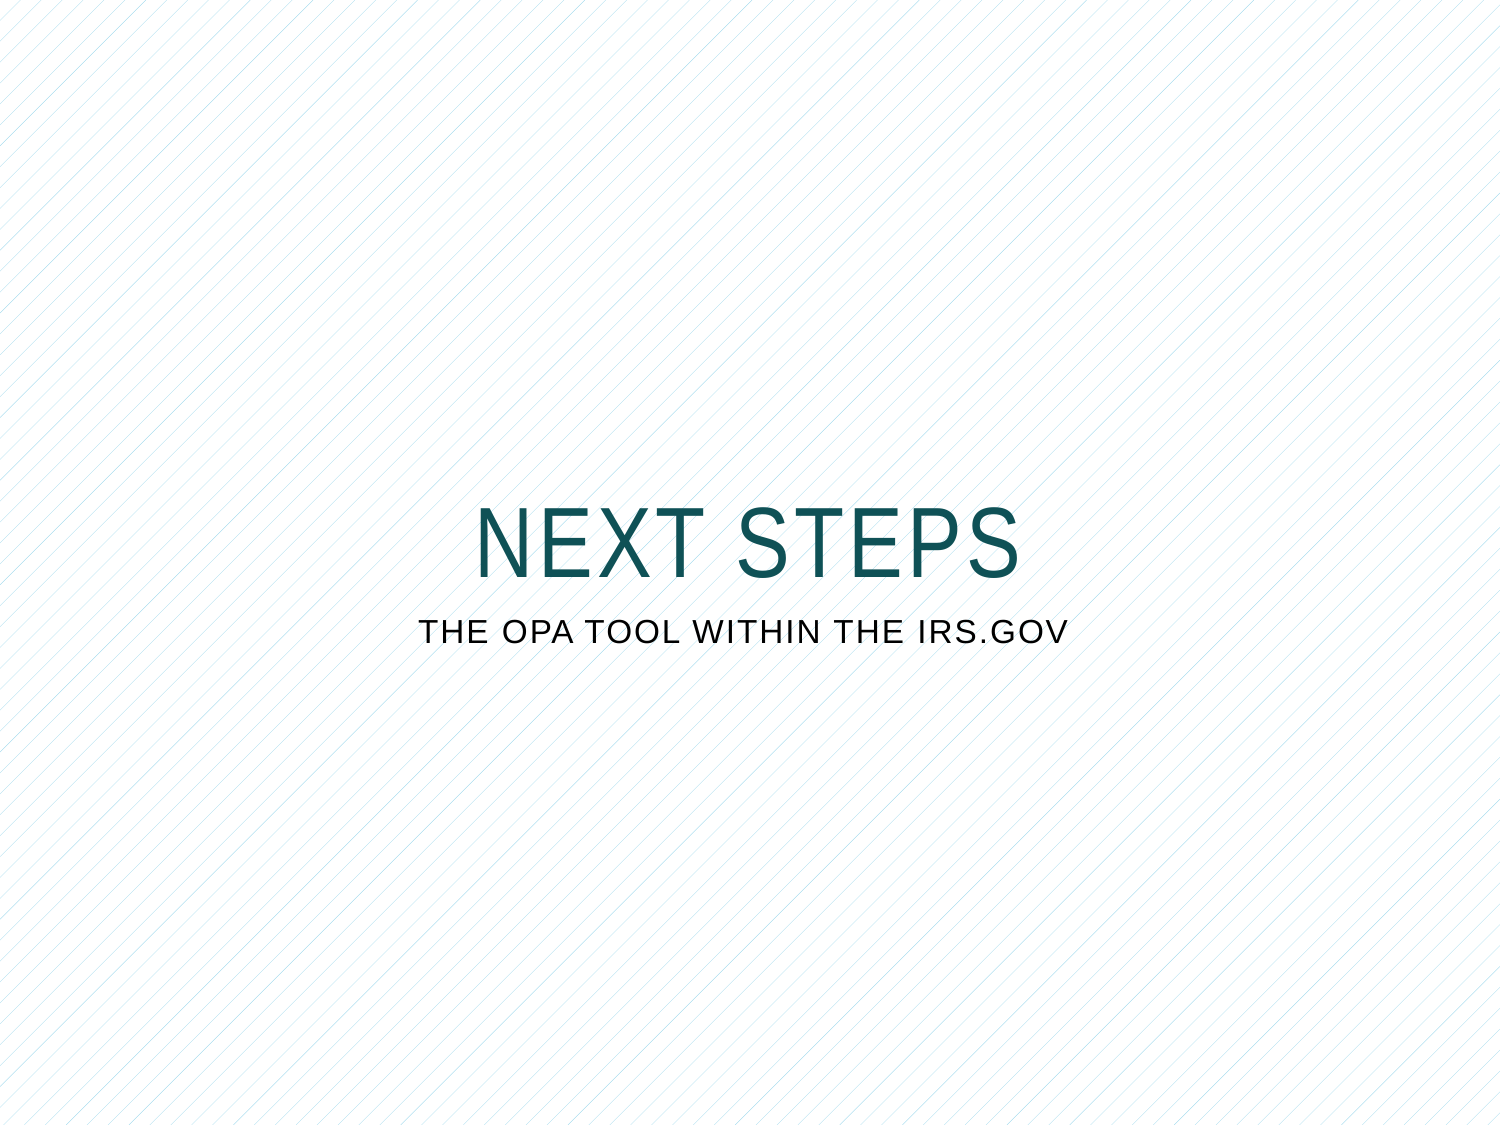

NEXT STEPS
THE OPA TOOL WITHIN THE IRS.GOV